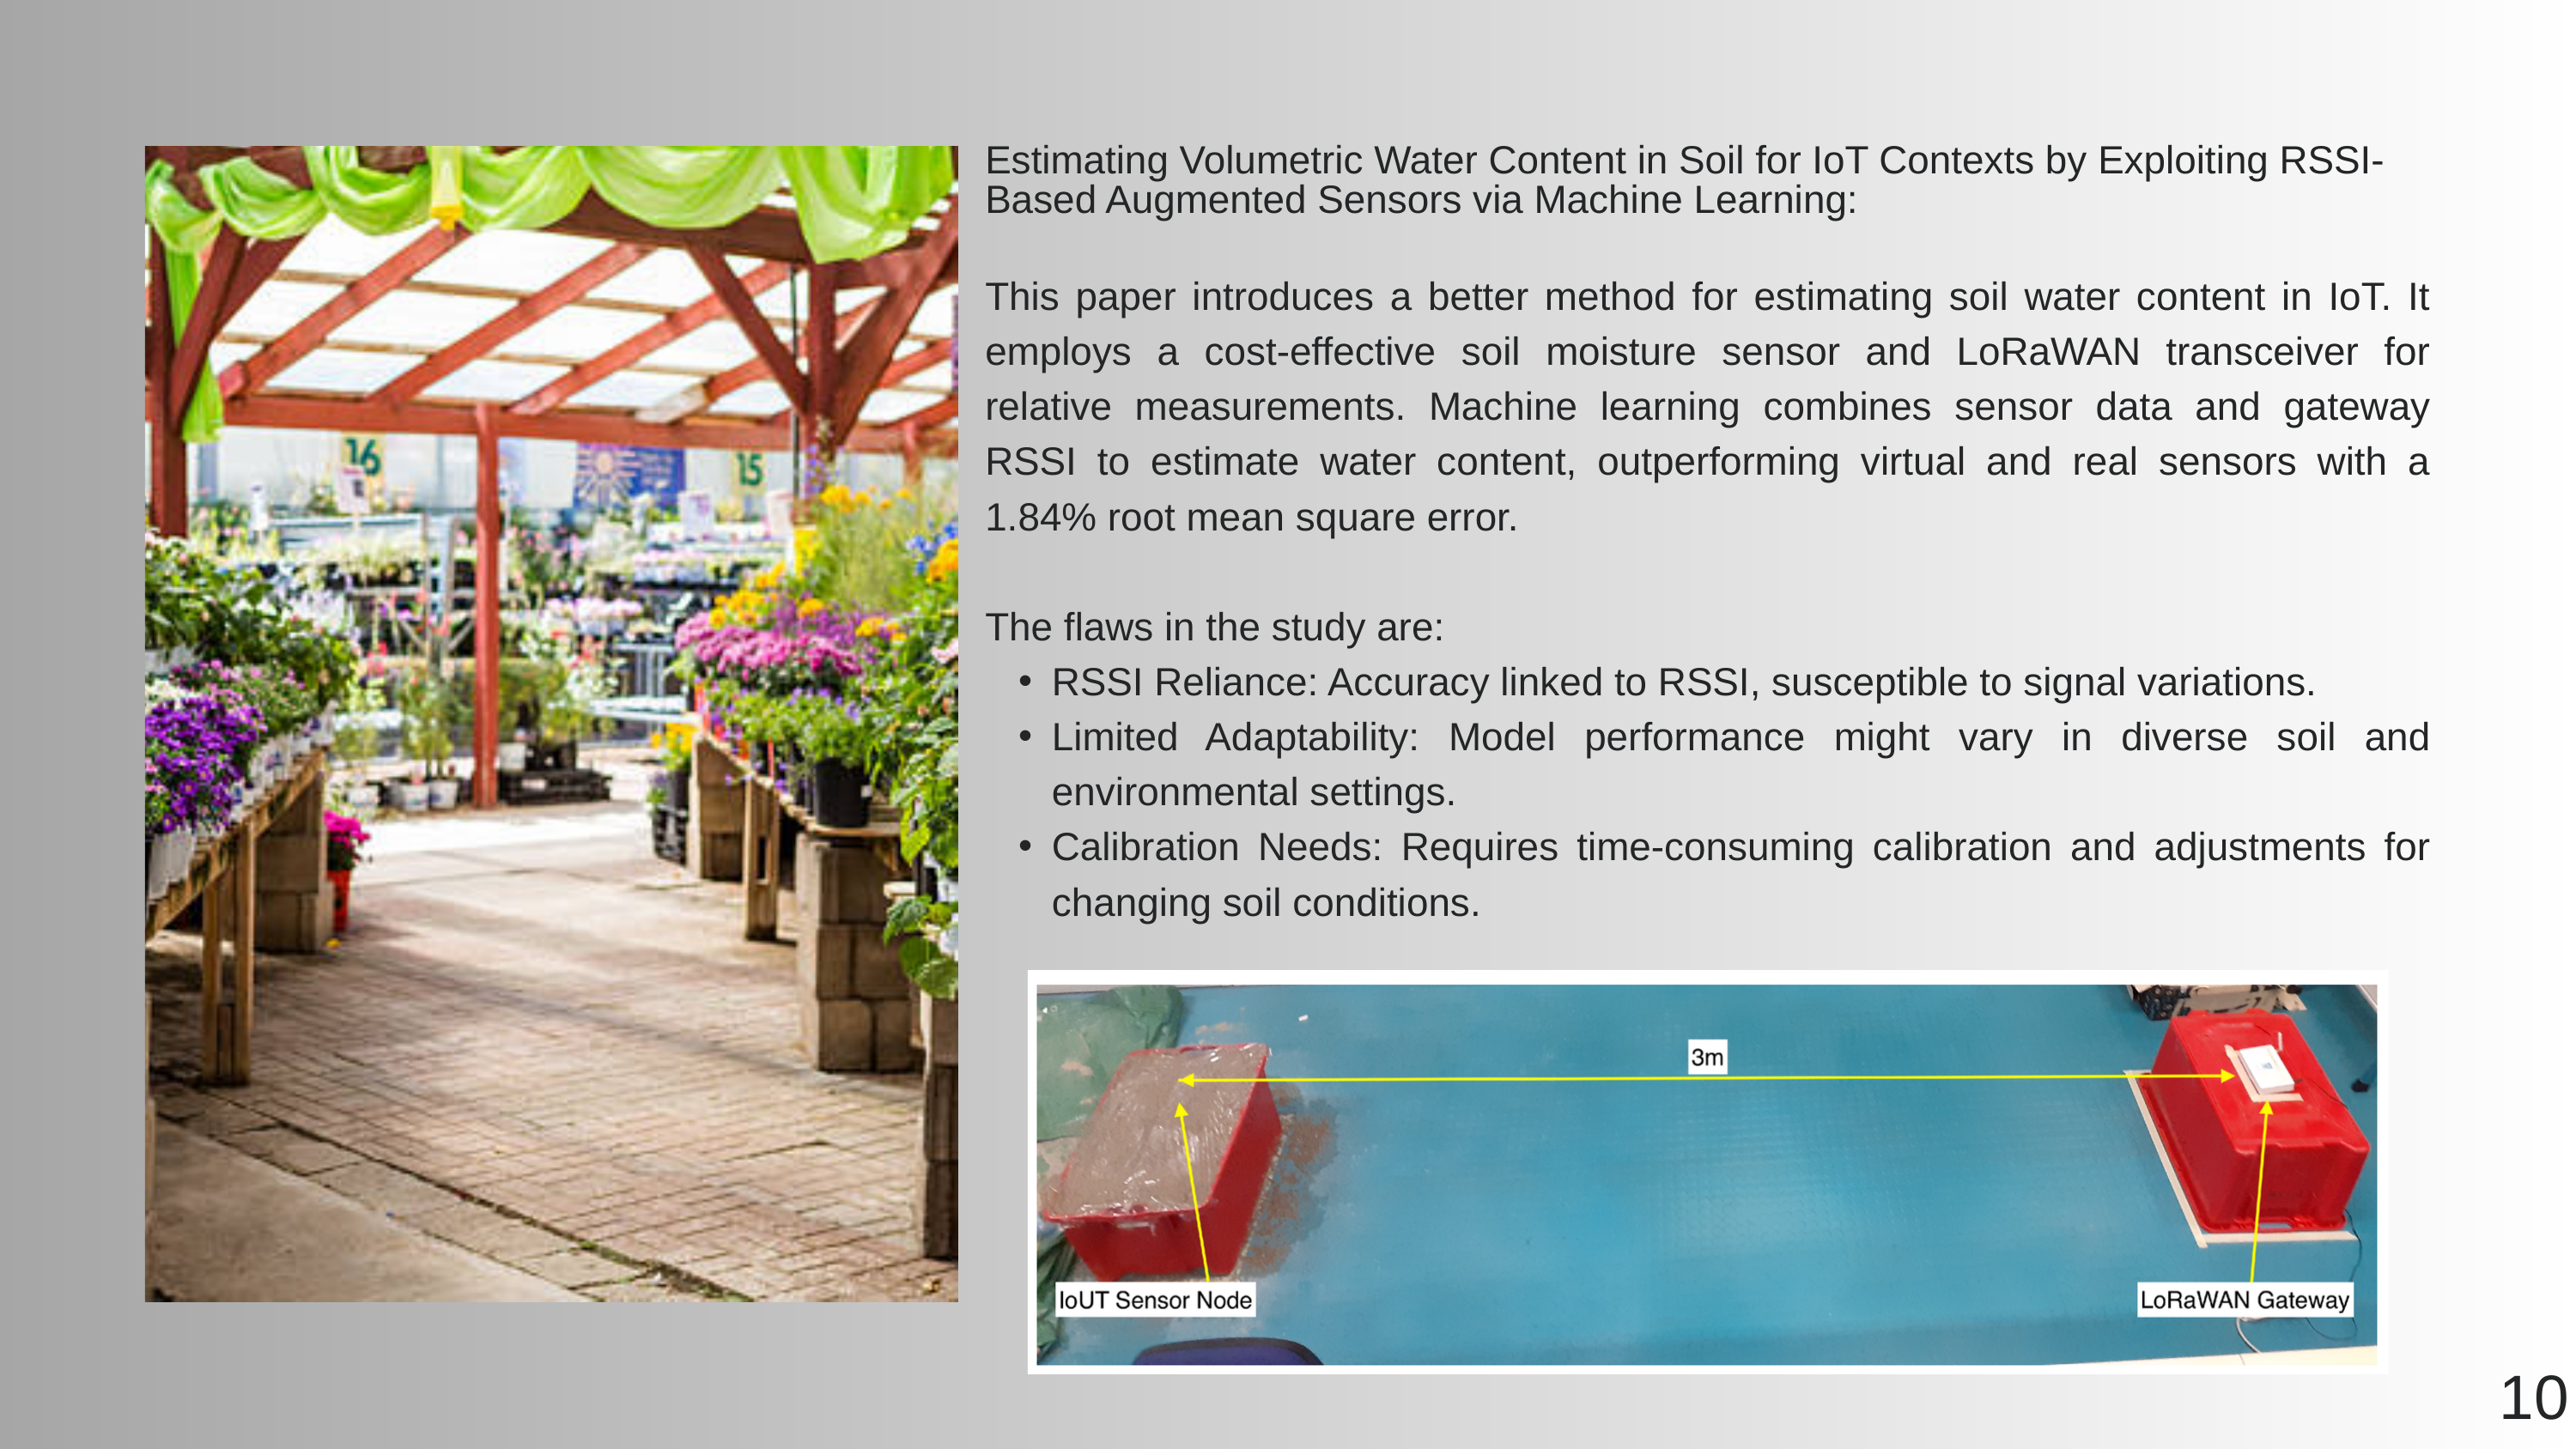

Estimating Volumetric Water Content in Soil for IoT Contexts by Exploiting RSSI-Based Augmented Sensors via Machine Learning:

This paper introduces a better method for estimating soil water content in IoT. It employs a cost-effective soil moisture sensor and LoRaWAN transceiver for relative measurements. Machine learning combines sensor data and gateway RSSI to estimate water content, outperforming virtual and real sensors with a 1.84% root mean square error.

The flaws in the study are:
RSSI Reliance: Accuracy linked to RSSI, susceptible to signal variations.
Limited Adaptability: Model performance might vary in diverse soil and environmental settings.
Calibration Needs: Requires time-consuming calibration and adjustments for changing soil conditions.

10